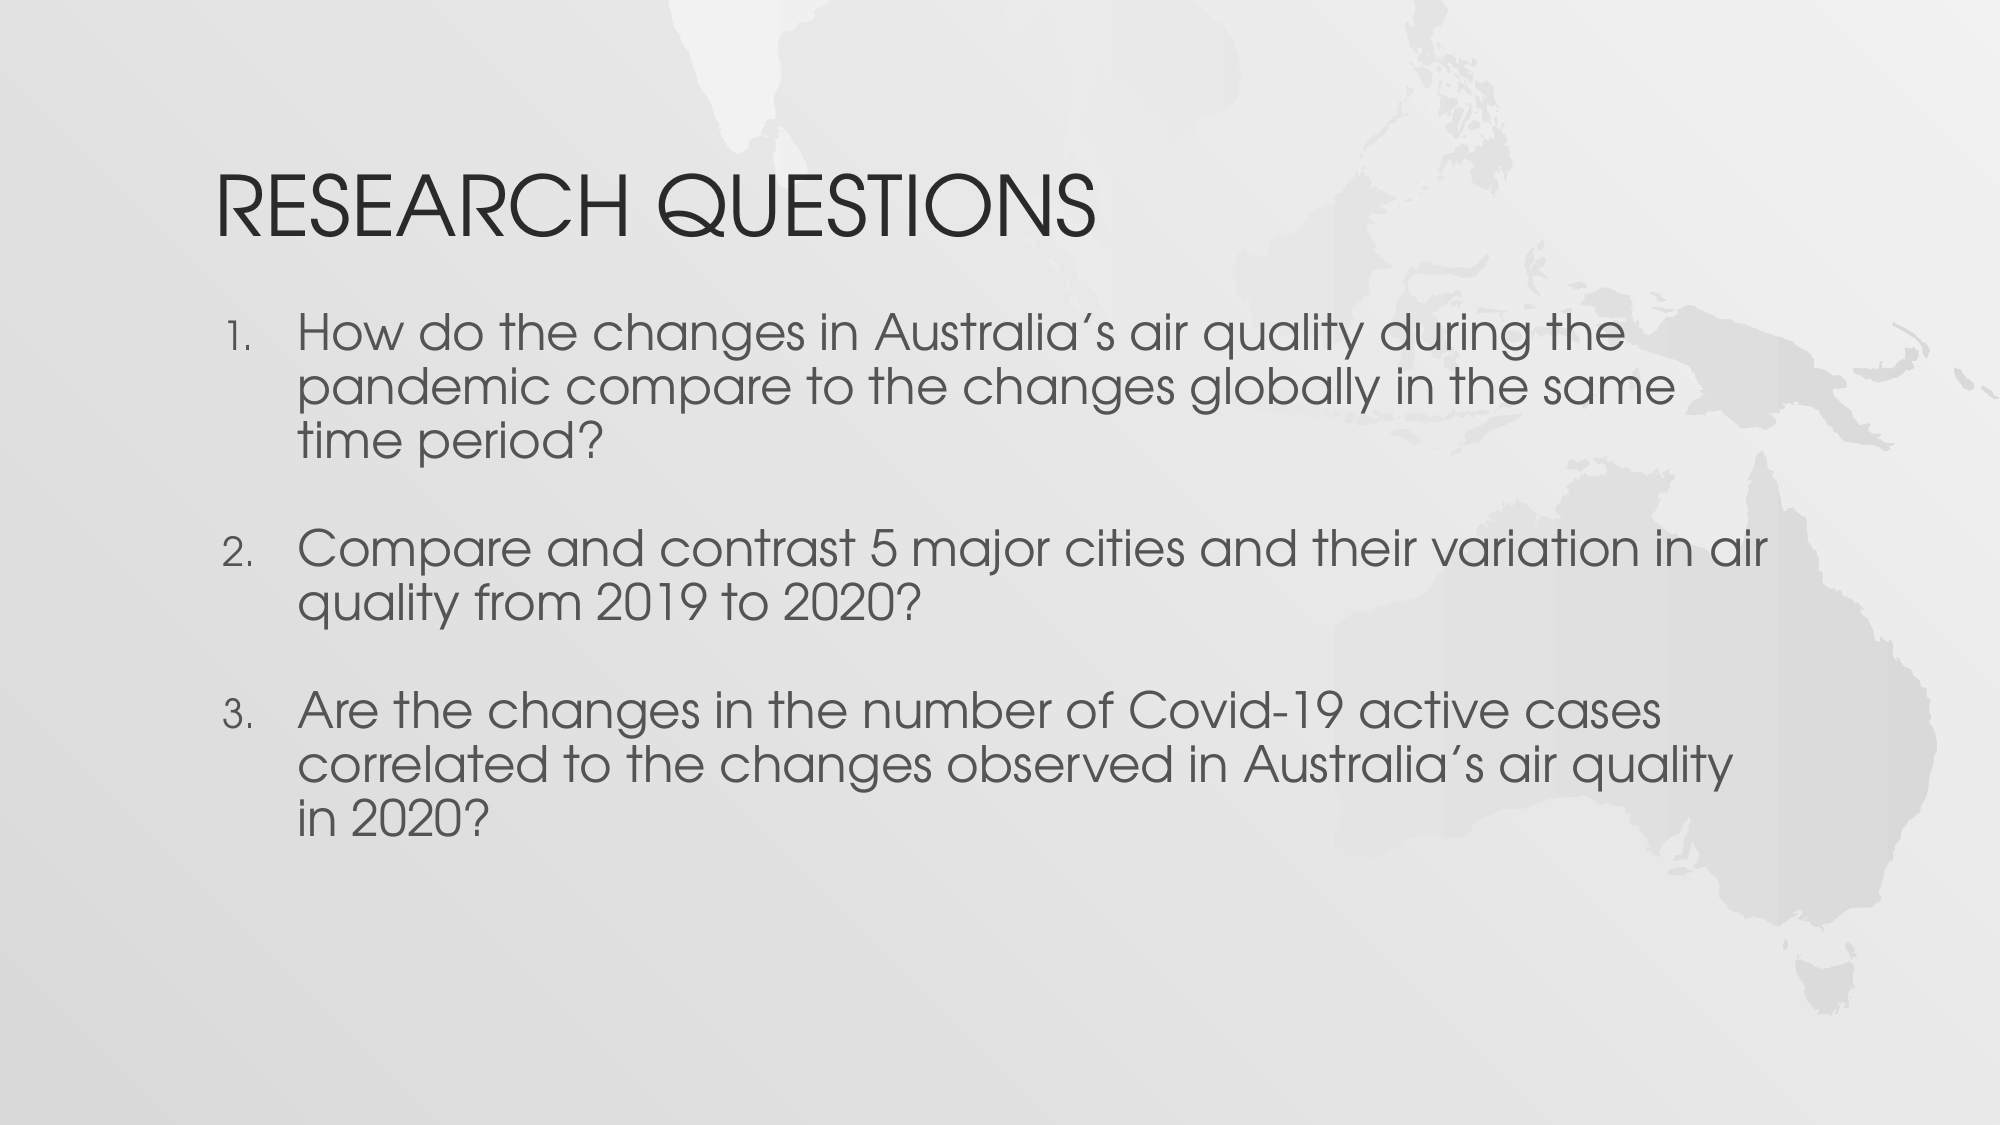

Research Questions
How do the changes in Australia’s air quality during the pandemic compare to the changes globally in the same time period?

Compare and contrast 5 major cities and their variation in air quality from 2019 to 2020?

Are the changes in the number of Covid-19 active cases correlated to the changes observed in Australia’s air quality in 2020?